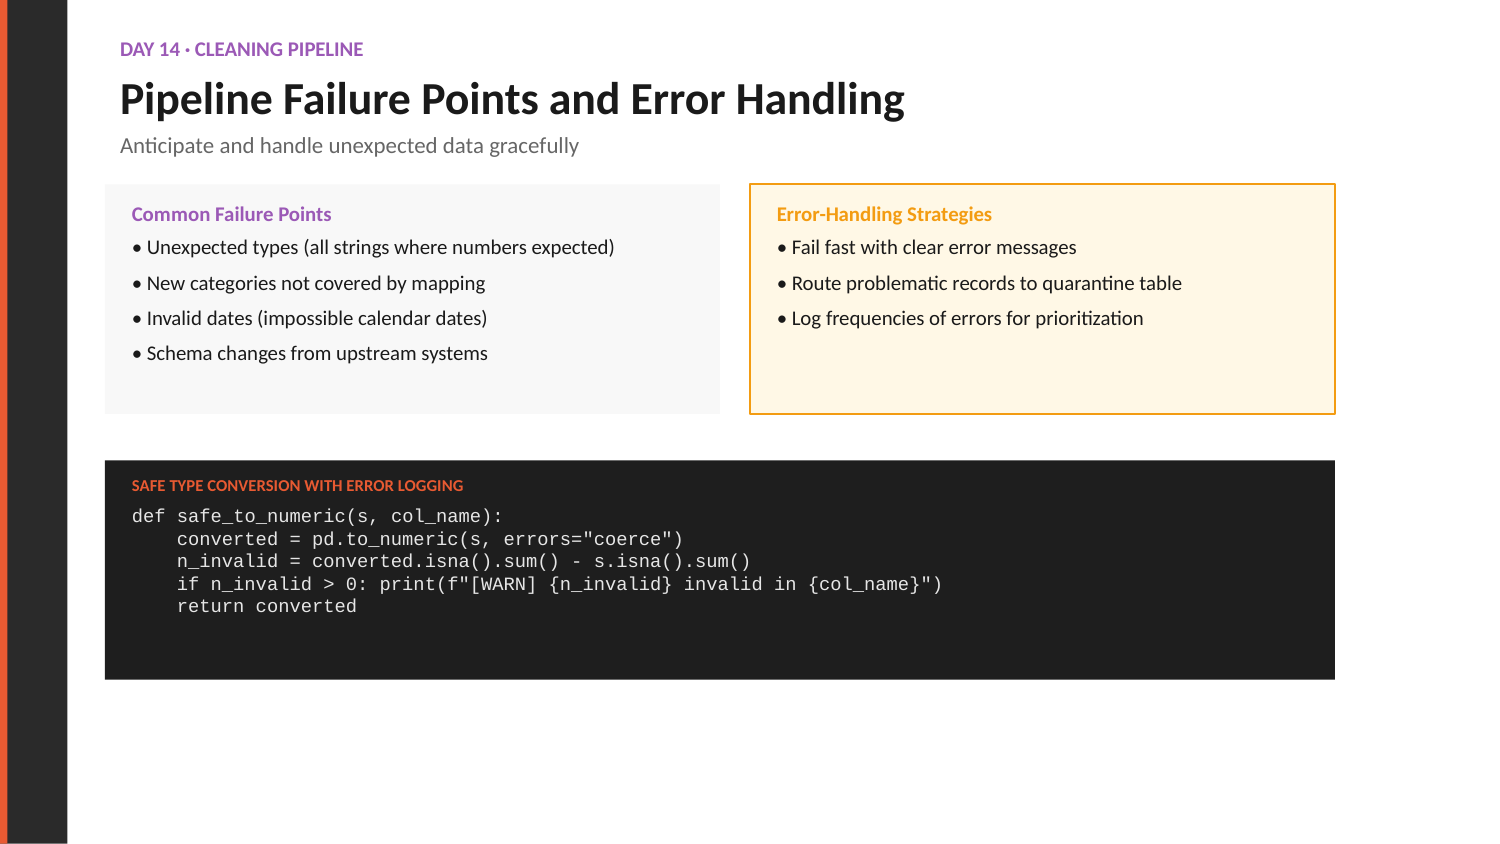

DAY 14 · CLEANING PIPELINE
Pipeline Failure Points and Error Handling
Anticipate and handle unexpected data gracefully

Common Failure Points
Error-Handling Strategies
• Unexpected types (all strings where numbers expected)
• New categories not covered by mapping
• Invalid dates (impossible calendar dates)
• Schema changes from upstream systems
• Fail fast with clear error messages
• Route problematic records to quarantine table
• Log frequencies of errors for prioritization

SAFE TYPE CONVERSION WITH ERROR LOGGING
def safe_to_numeric(s, col_name):
    converted = pd.to_numeric(s, errors="coerce")
    n_invalid = converted.isna().sum() - s.isna().sum()
    if n_invalid > 0: print(f"[WARN] {n_invalid} invalid in {col_name}")
    return converted